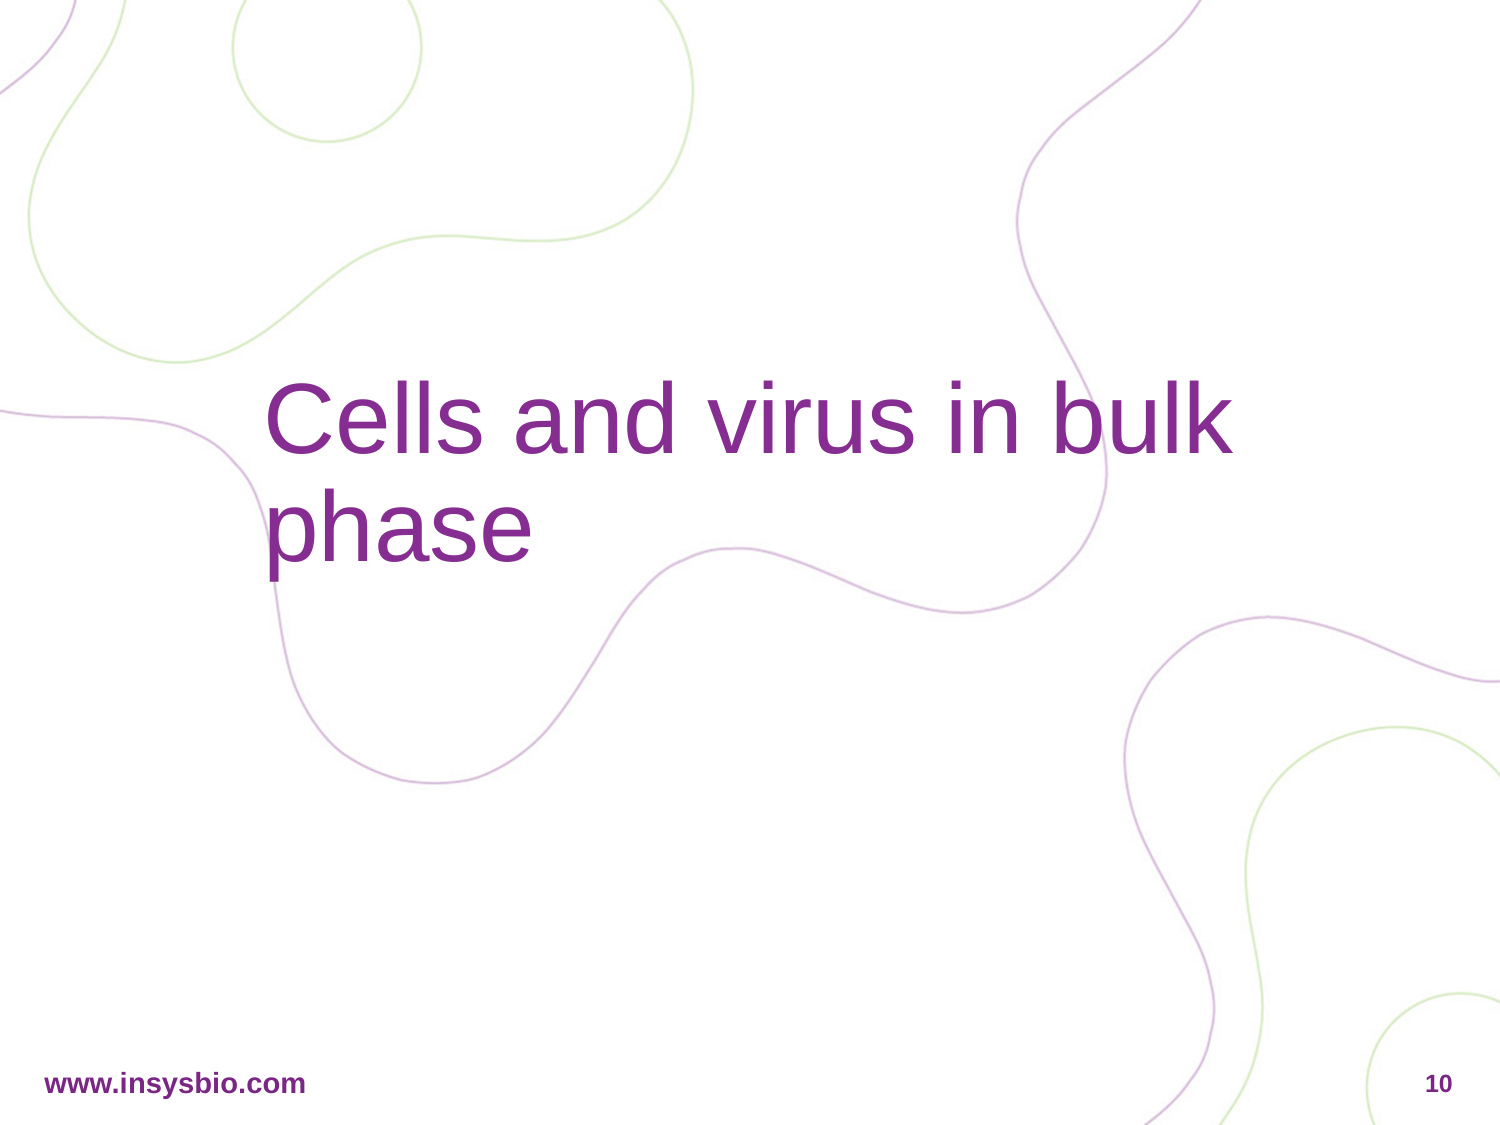

# Cells and virus in bulk phase

10